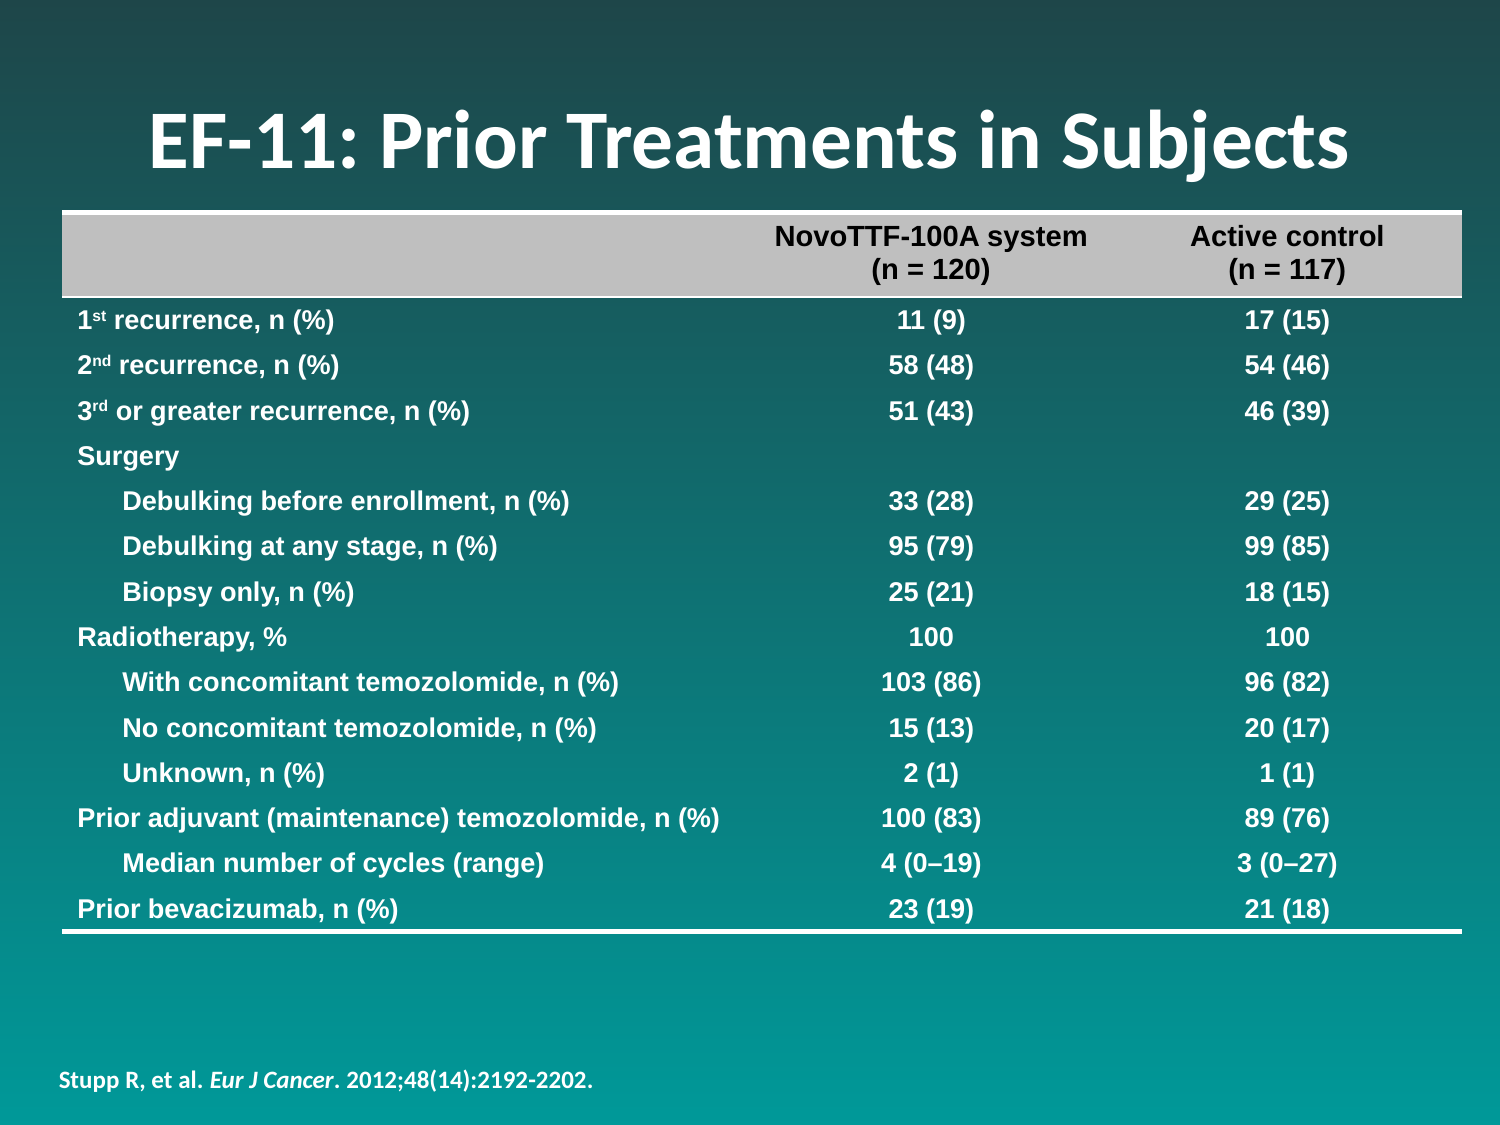

EF-11: Prior Treatments in Subjects
|  | NovoTTF-100A system (n = 120) | Active control (n = 117) |
| --- | --- | --- |
| 1st recurrence, n (%) | 11 (9) | 17 (15) |
| 2nd recurrence, n (%) | 58 (48) | 54 (46) |
| 3rd or greater recurrence, n (%) | 51 (43) | 46 (39) |
| Surgery |  |  |
| Debulking before enrollment, n (%) | 33 (28) | 29 (25) |
| Debulking at any stage, n (%) | 95 (79) | 99 (85) |
| Biopsy only, n (%) | 25 (21) | 18 (15) |
| Radiotherapy, % | 100 | 100 |
| With concomitant temozolomide, n (%) | 103 (86) | 96 (82) |
| No concomitant temozolomide, n (%) | 15 (13) | 20 (17) |
| Unknown, n (%) | 2 (1) | 1 (1) |
| Prior adjuvant (maintenance) temozolomide, n (%) | 100 (83) | 89 (76) |
| Median number of cycles (range) | 4 (0–19) | 3 (0–27) |
| Prior bevacizumab, n (%) | 23 (19) | 21 (18) |
Stupp R, et al. Eur J Cancer. 2012;48(14):2192-2202.